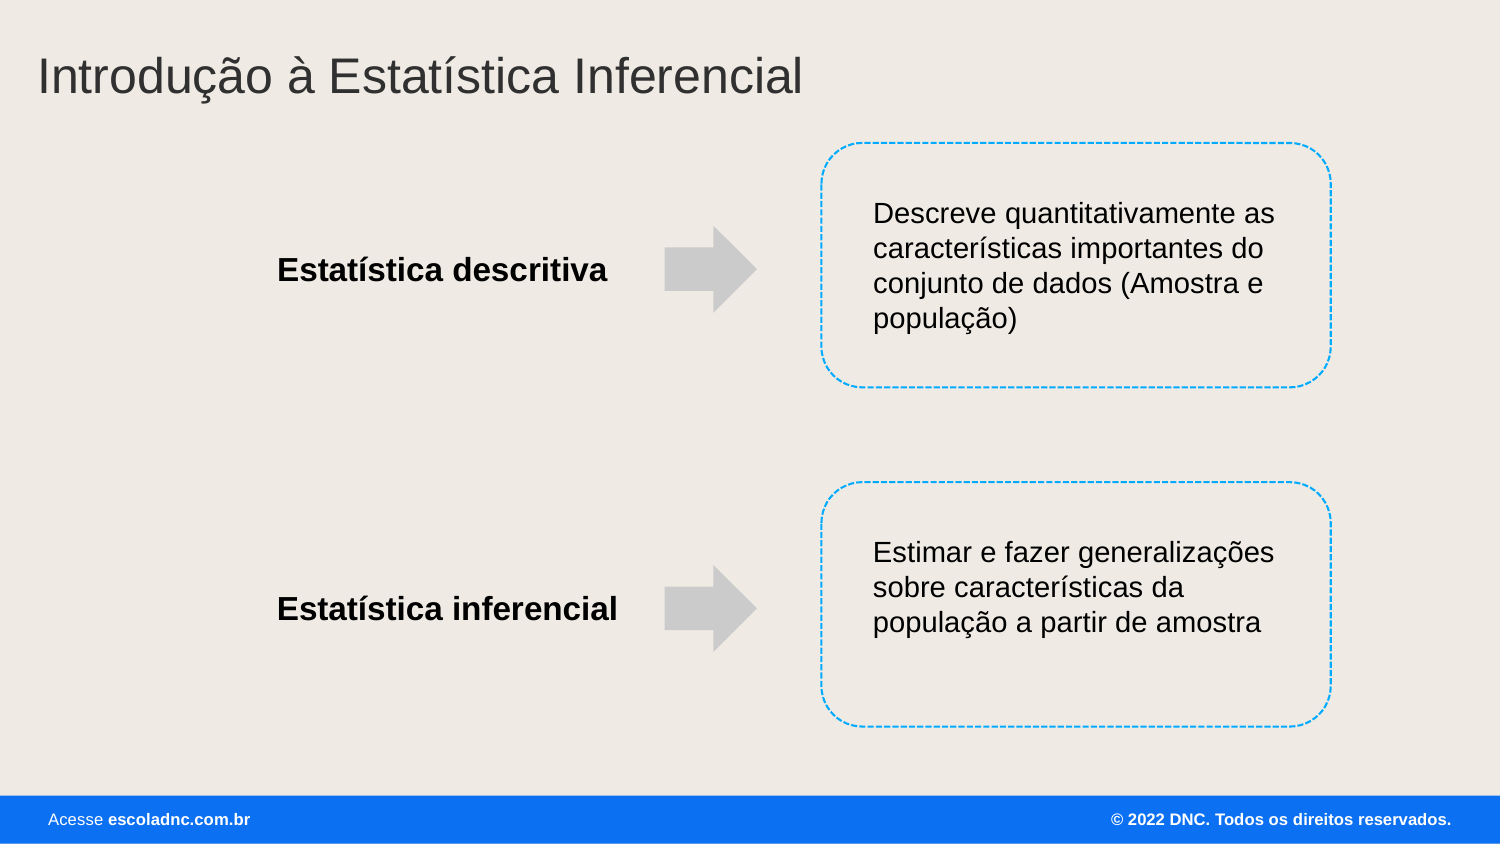

Introdução à Estatística Inferencial

Descreve quantitativamente as características importantes do conjunto de dados (Amostra e população)

Estatística descritiva

Estimar e fazer generalizações sobre características da população a partir de amostra

Estatística inferencial